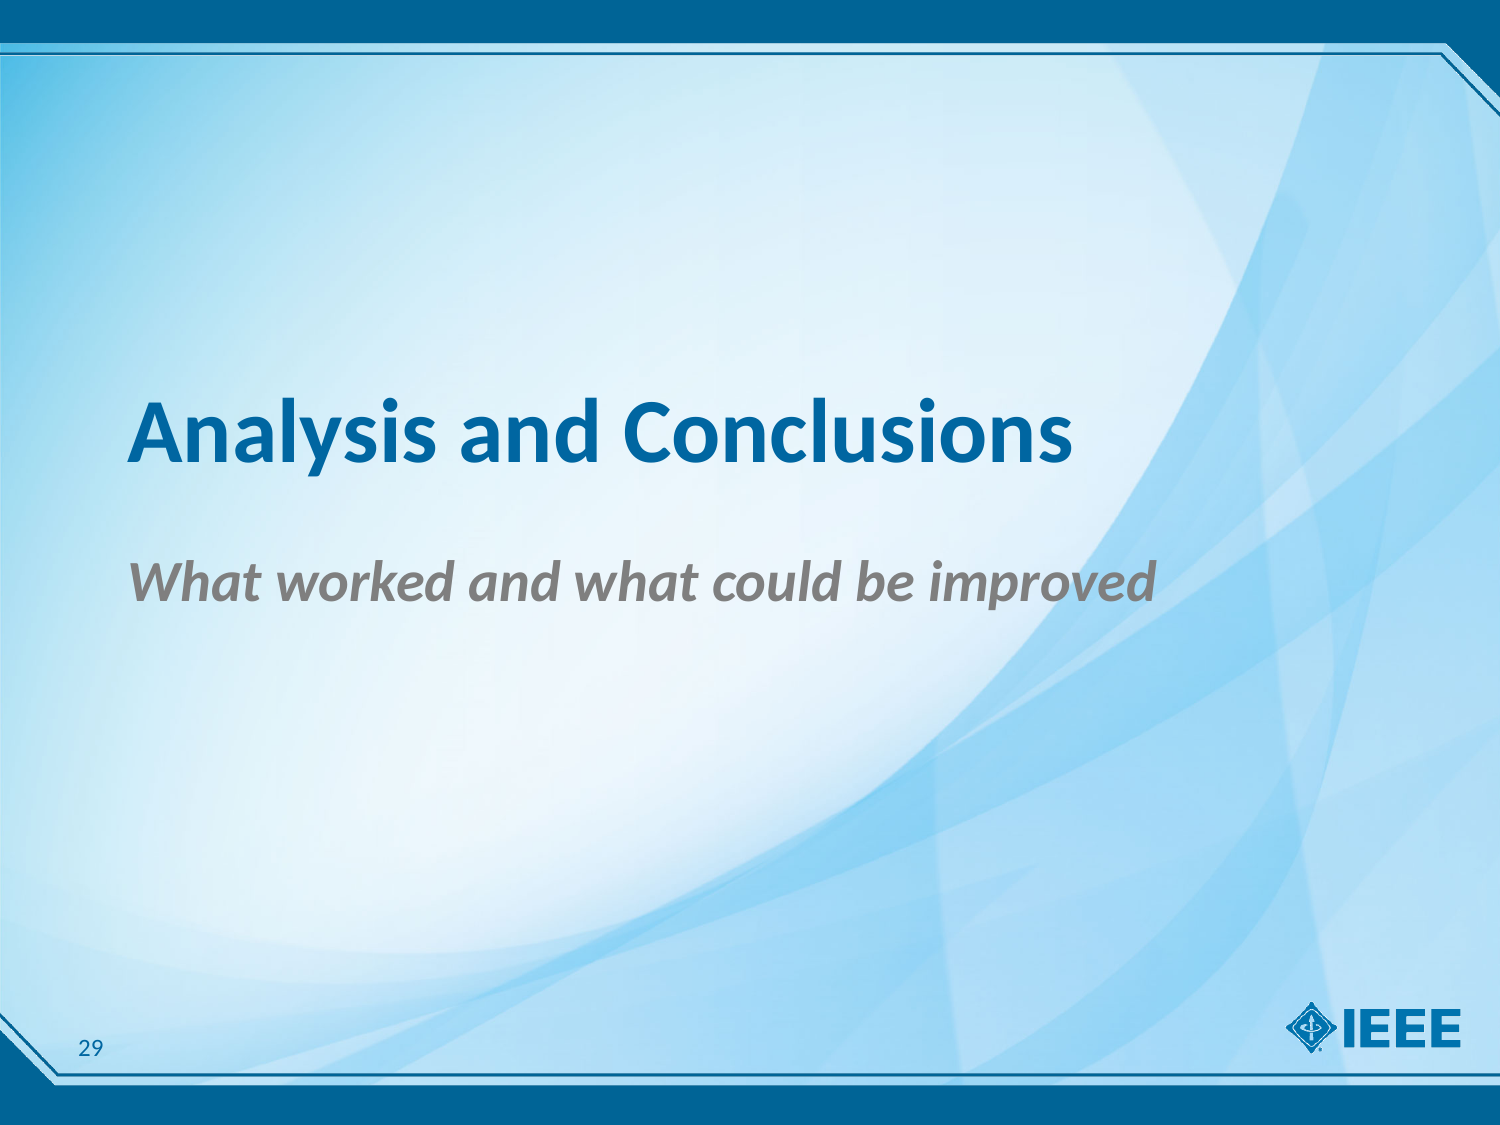

# Analysis and Conclusions
What worked and what could be improved